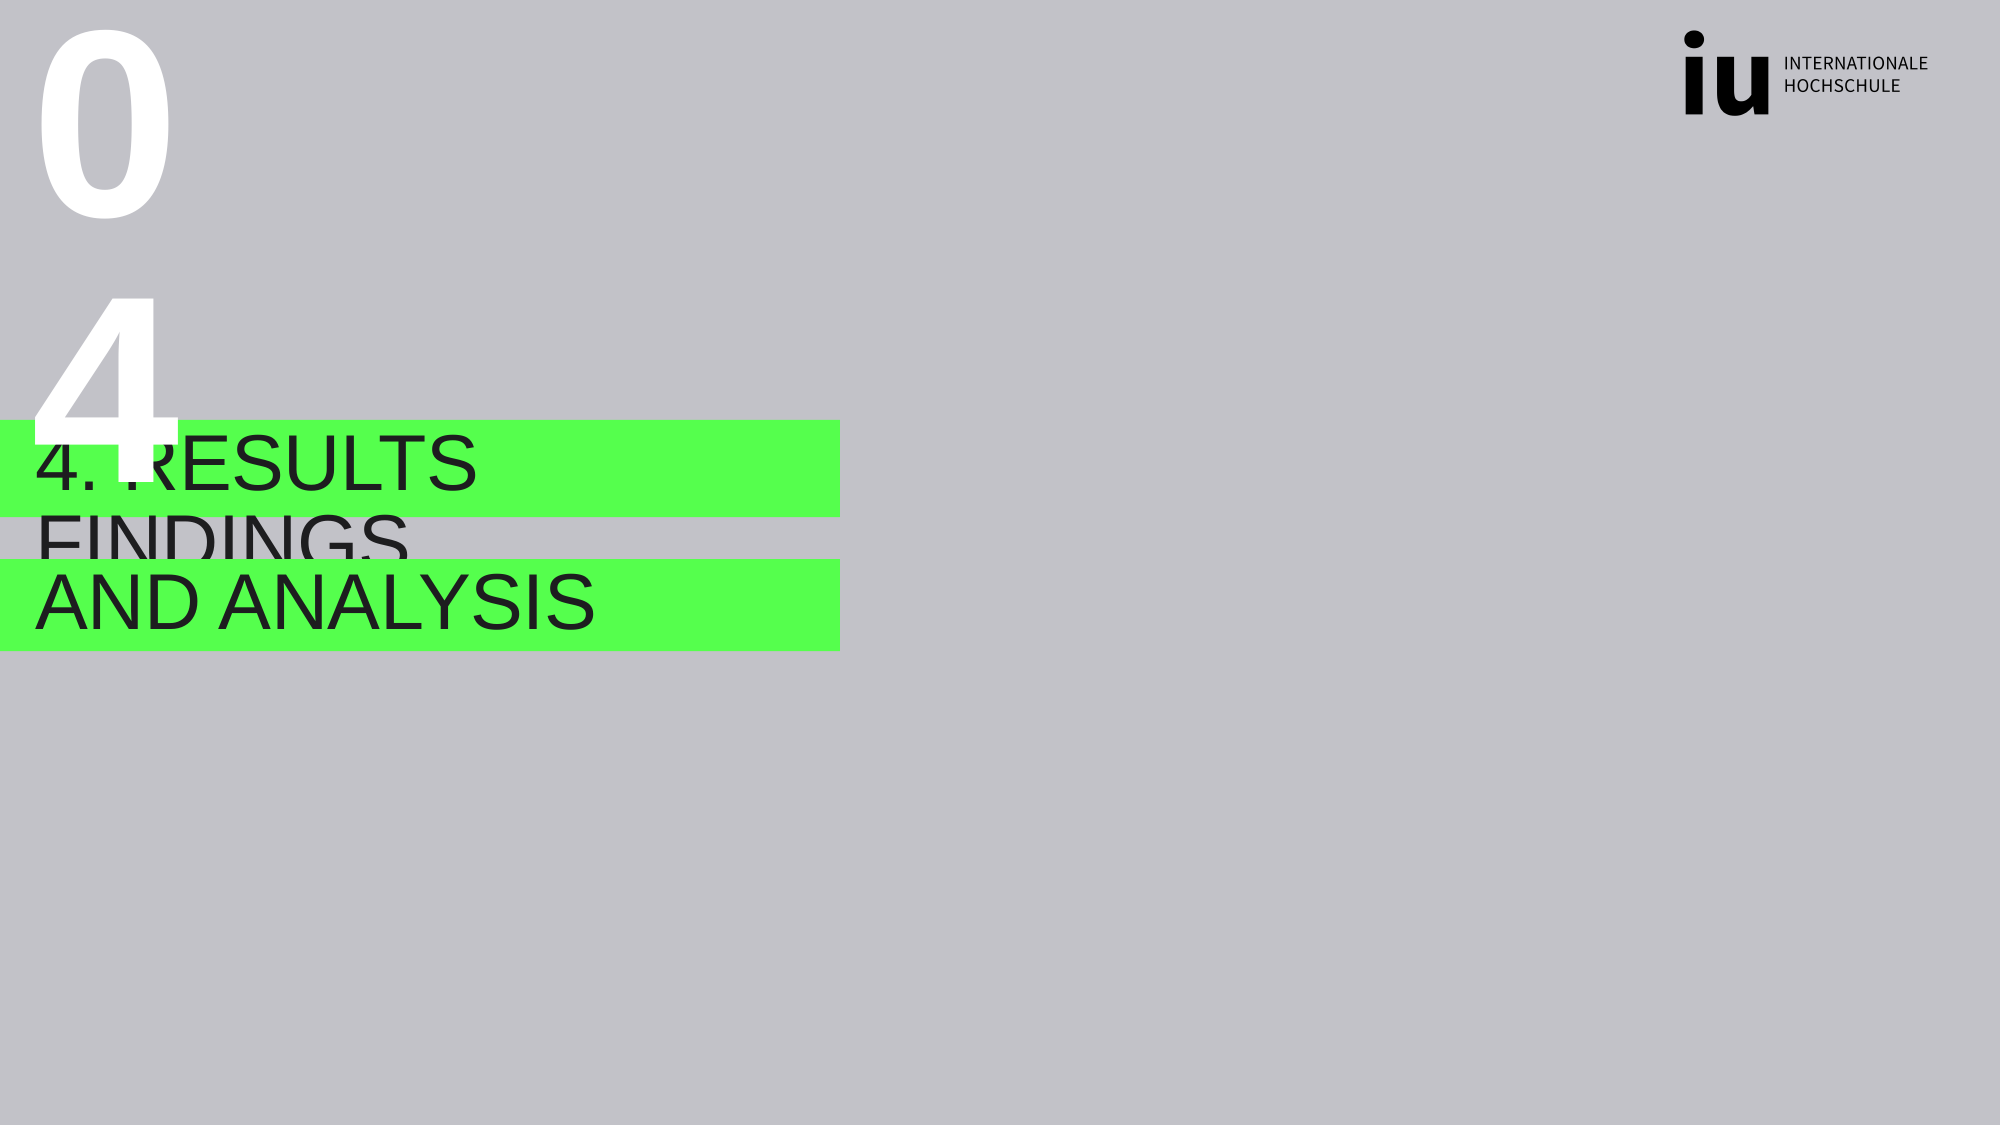

04
# 4. RESULTS FINDINGS
AND Analysis